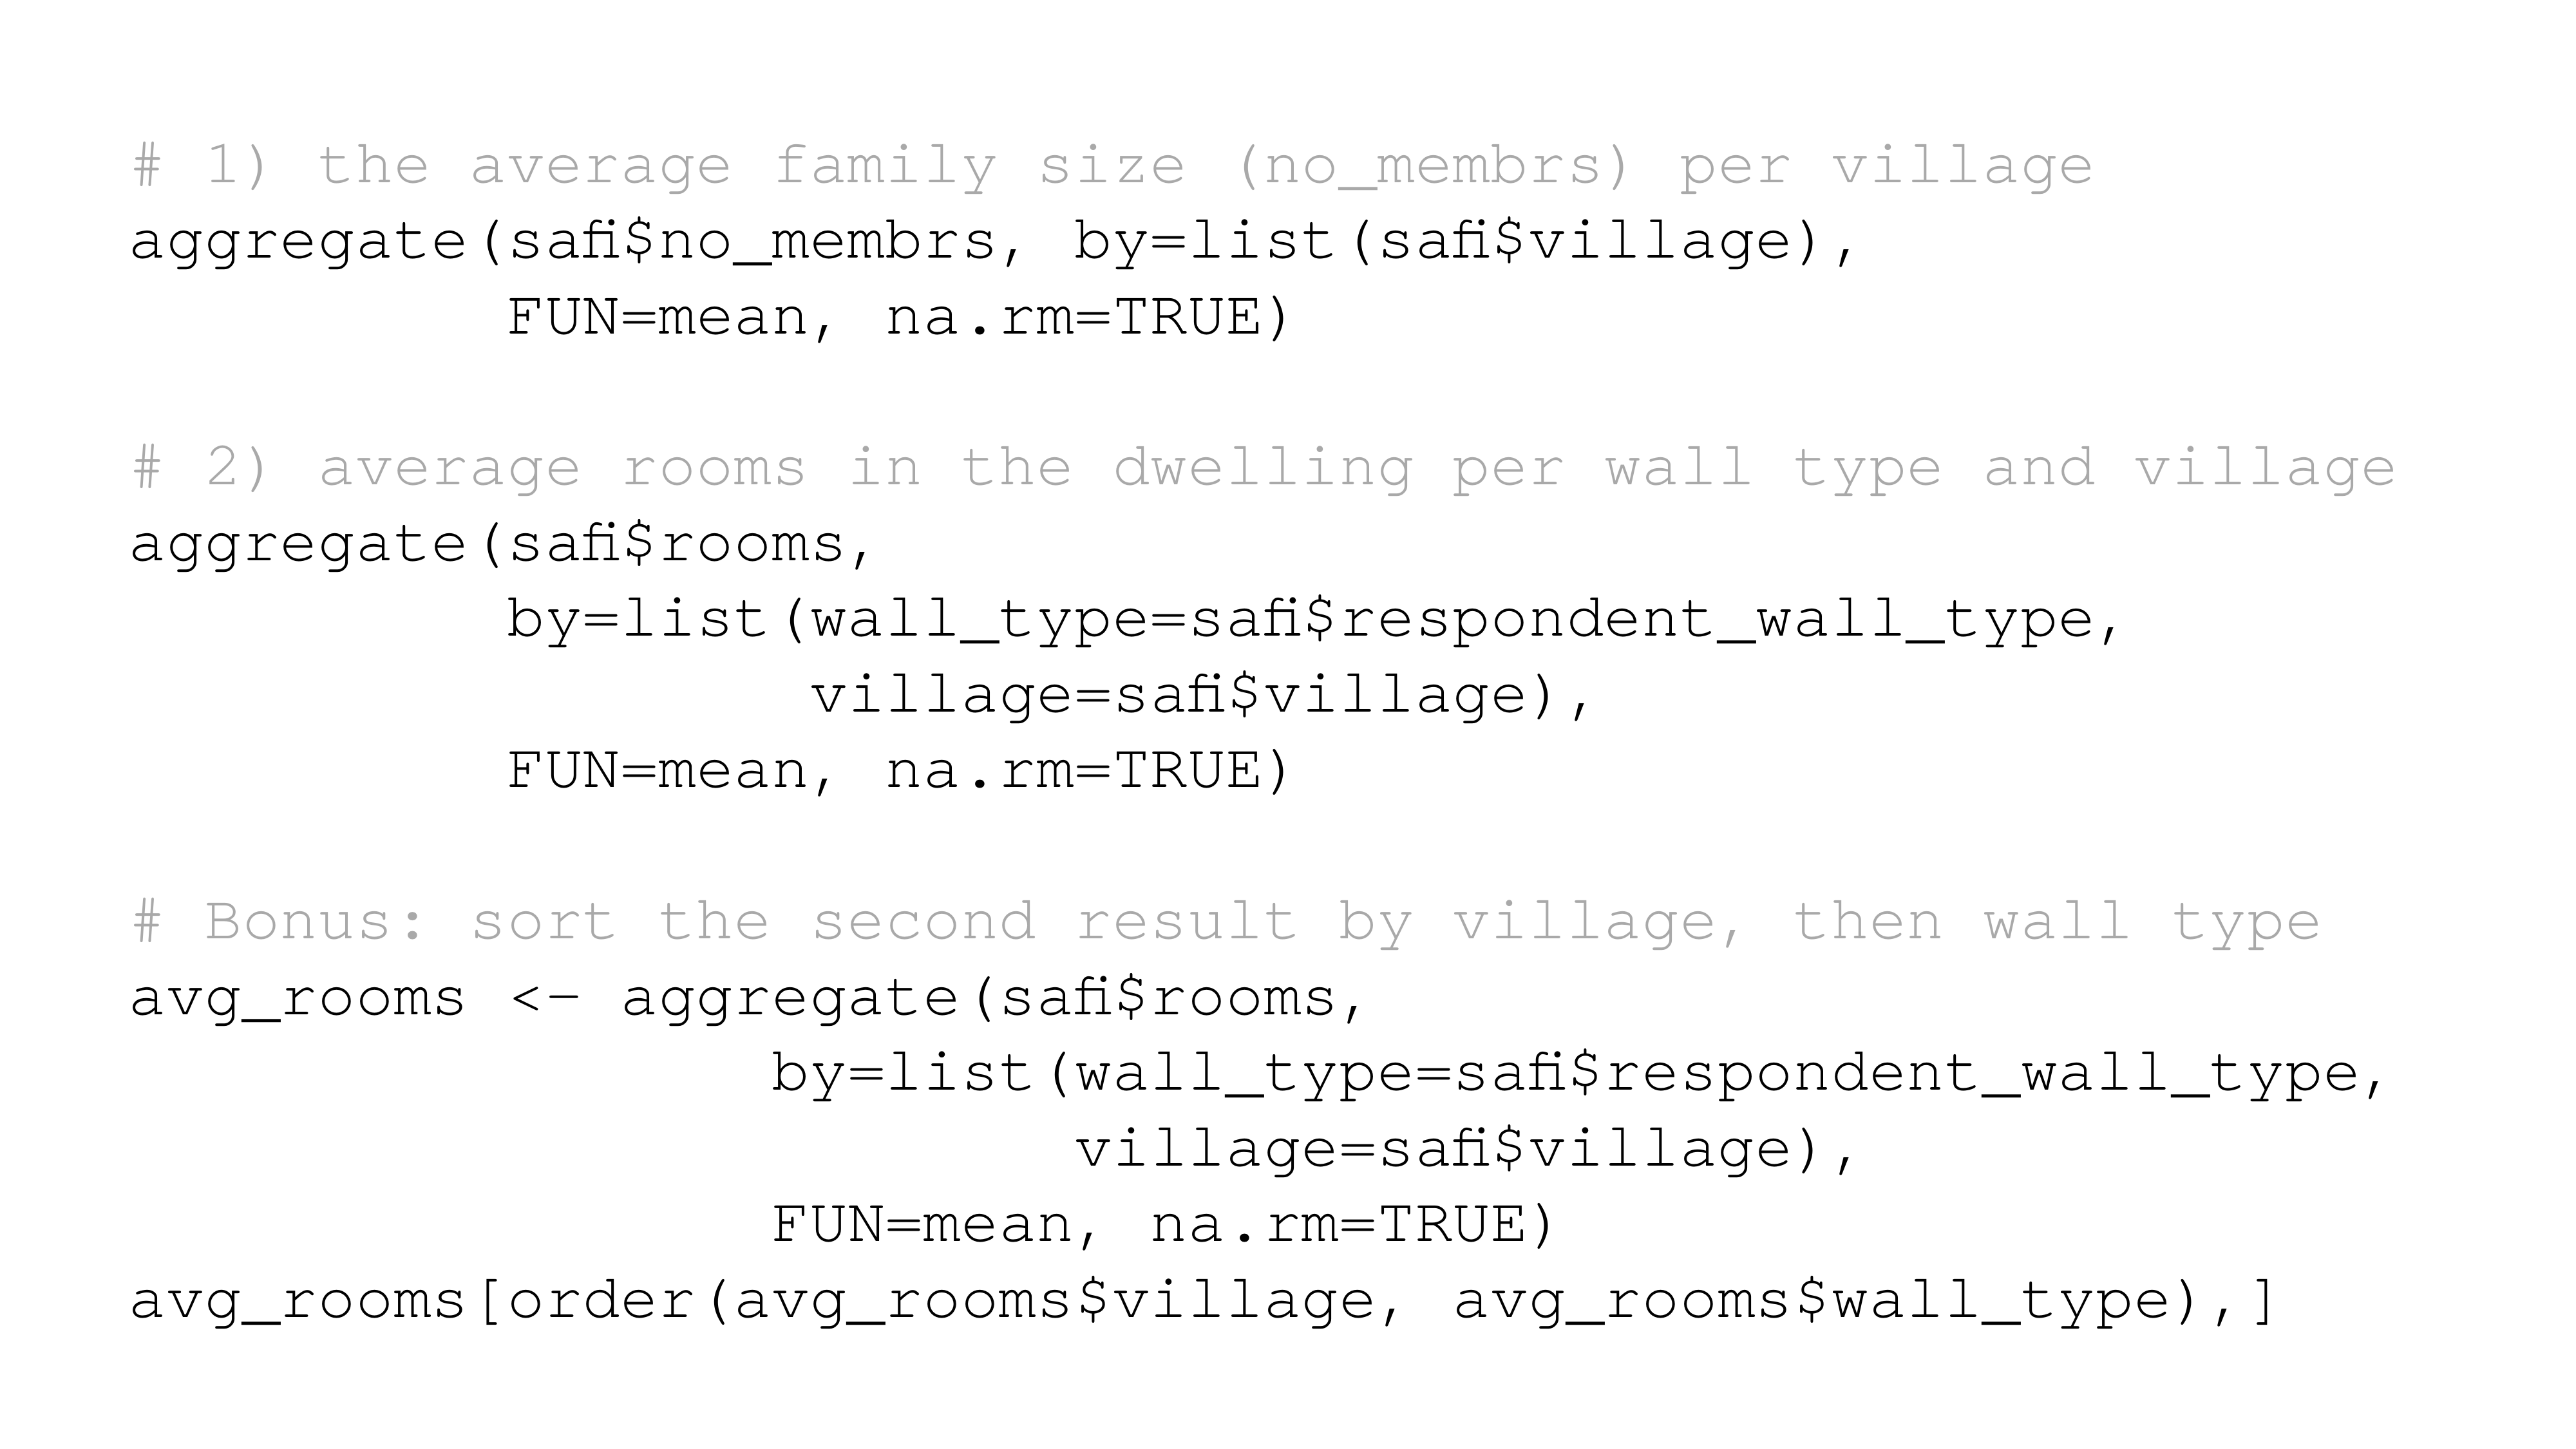

# 1) the average family size (no_membrs) per village
aggregate(safi$no_membrs, by=list(safi$village),
          FUN=mean, na.rm=TRUE)

# 2) average rooms in the dwelling per wall type and village aggregate(safi$rooms,
          by=list(wall_type=safi$respondent_wall_type,
                  village=safi$village),
          FUN=mean, na.rm=TRUE)

# Bonus: sort the second result by village, then wall type
avg_rooms <- aggregate(safi$rooms,
                 by=list(wall_type=safi$respondent_wall_type,
                         village=safi$village),
                 FUN=mean, na.rm=TRUE)
avg_rooms[order(avg_rooms$village, avg_rooms$wall_type),]